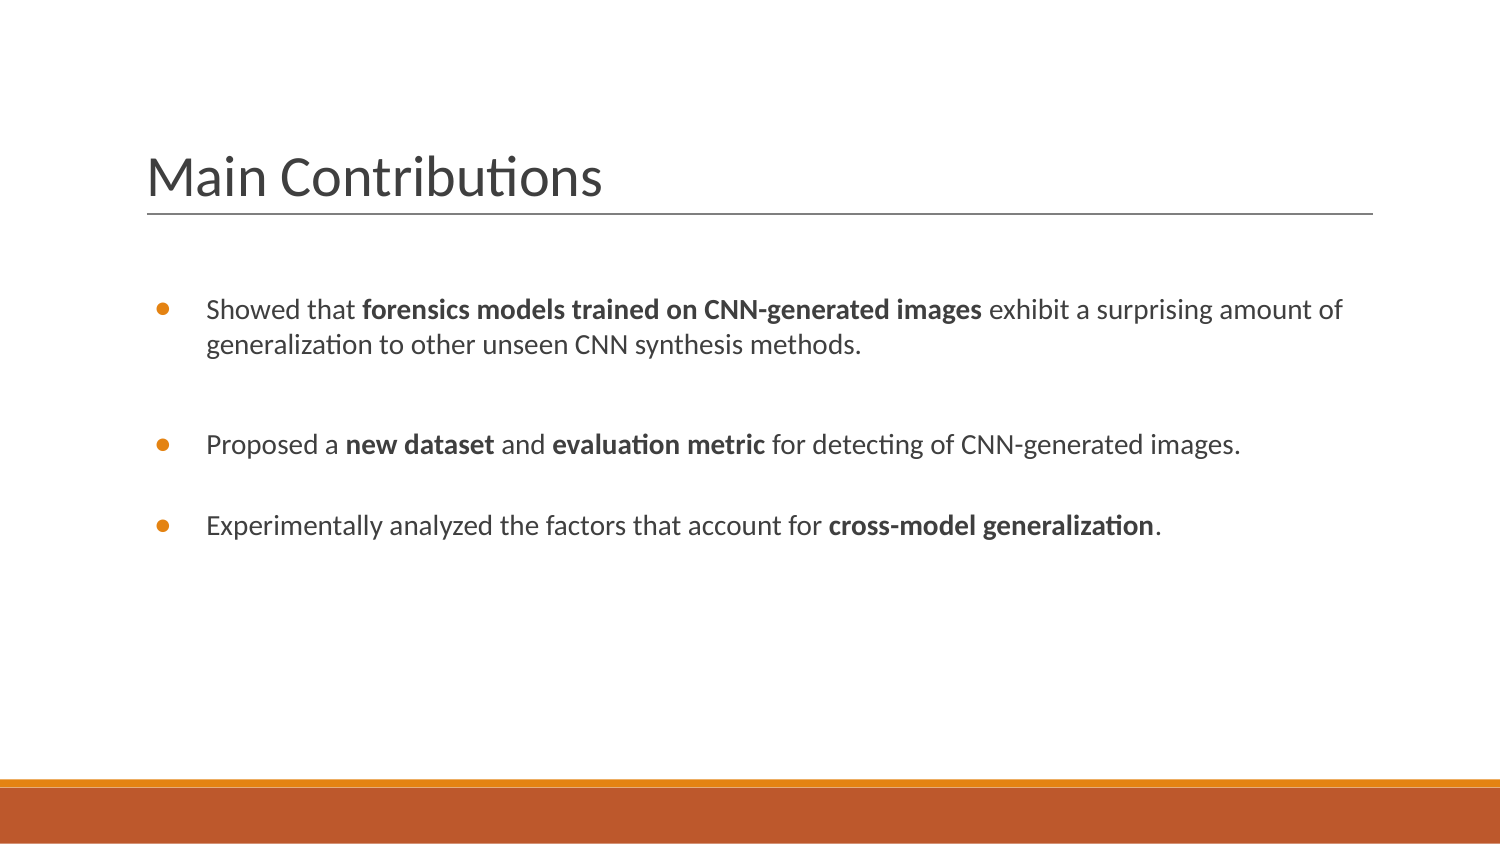

# Main Contributions
Showed that forensics models trained on CNN-generated images exhibit a surprising amount of generalization to other unseen CNN synthesis methods.

Proposed a new dataset and evaluation metric for detecting of CNN-generated images.

Experimentally analyzed the factors that account for cross-model generalization.